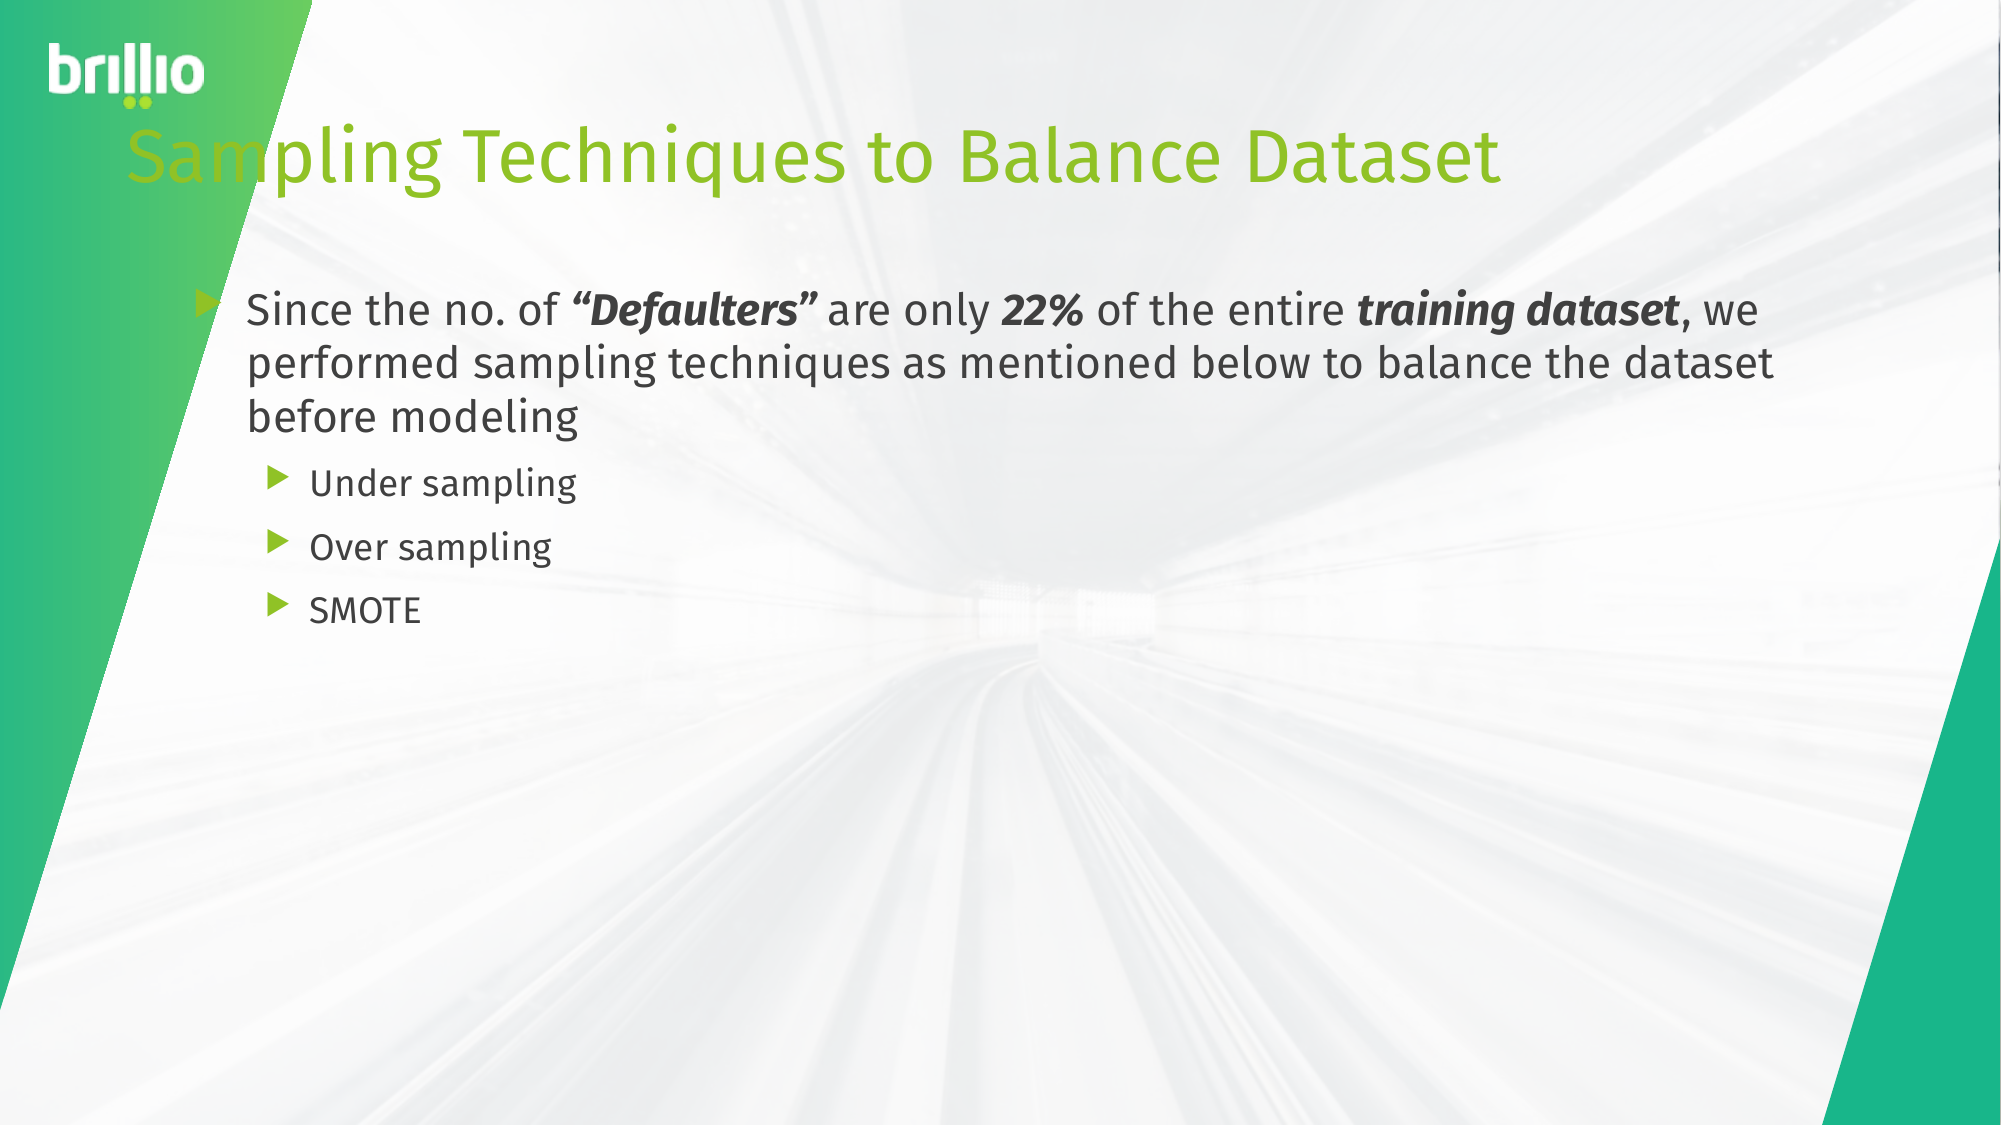

# Sampling Techniques to Balance Dataset
Since the no. of “Defaulters” are only 22% of the entire training dataset, we performed sampling techniques as mentioned below to balance the dataset before modeling
Under sampling
Over sampling
SMOTE